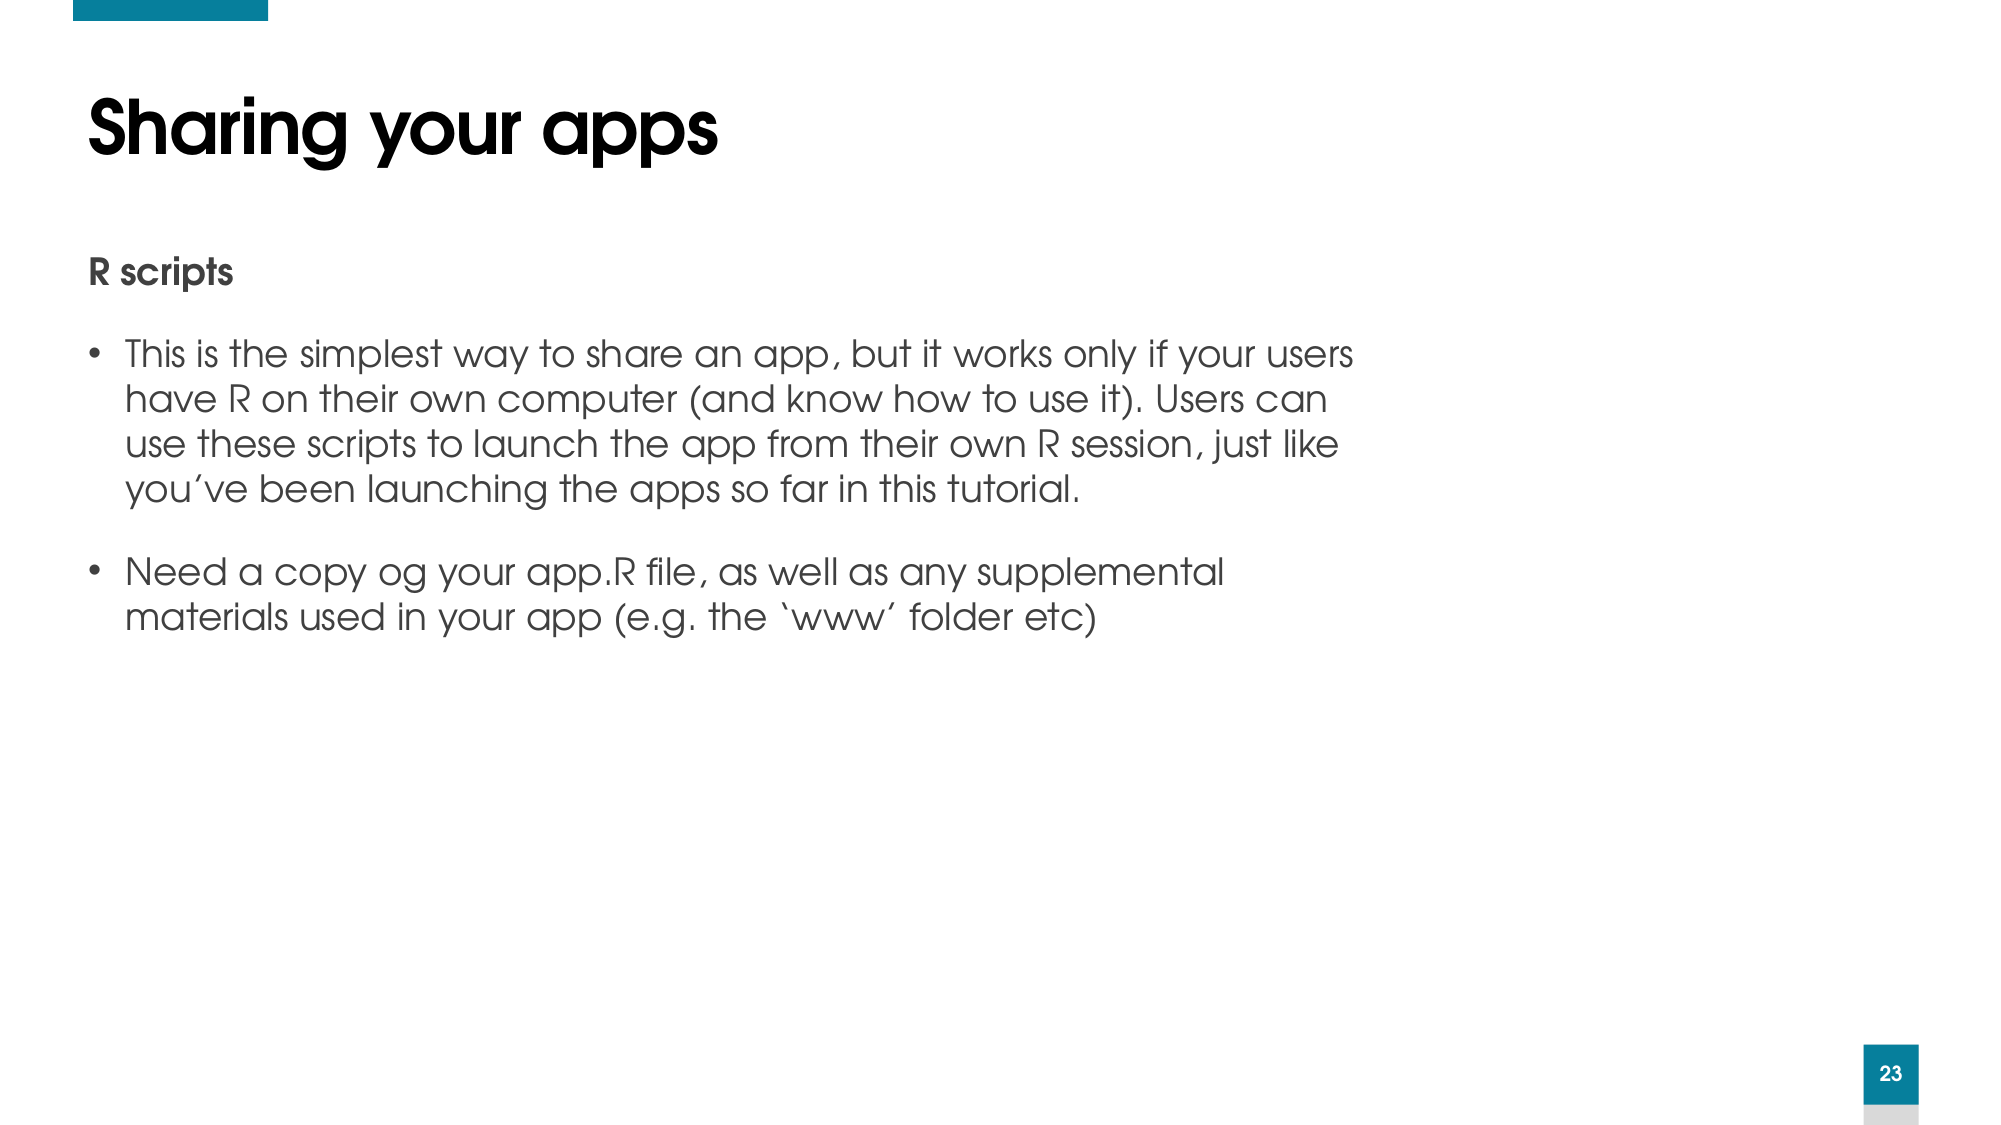

# Sharing your apps
R scripts
This is the simplest way to share an app, but it works only if your users have R on their own computer (and know how to use it). Users can use these scripts to launch the app from their own R session, just like you’ve been launching the apps so far in this tutorial.
Need a copy og your app.R file, as well as any supplemental materials used in your app (e.g. the ‘www’ folder etc)